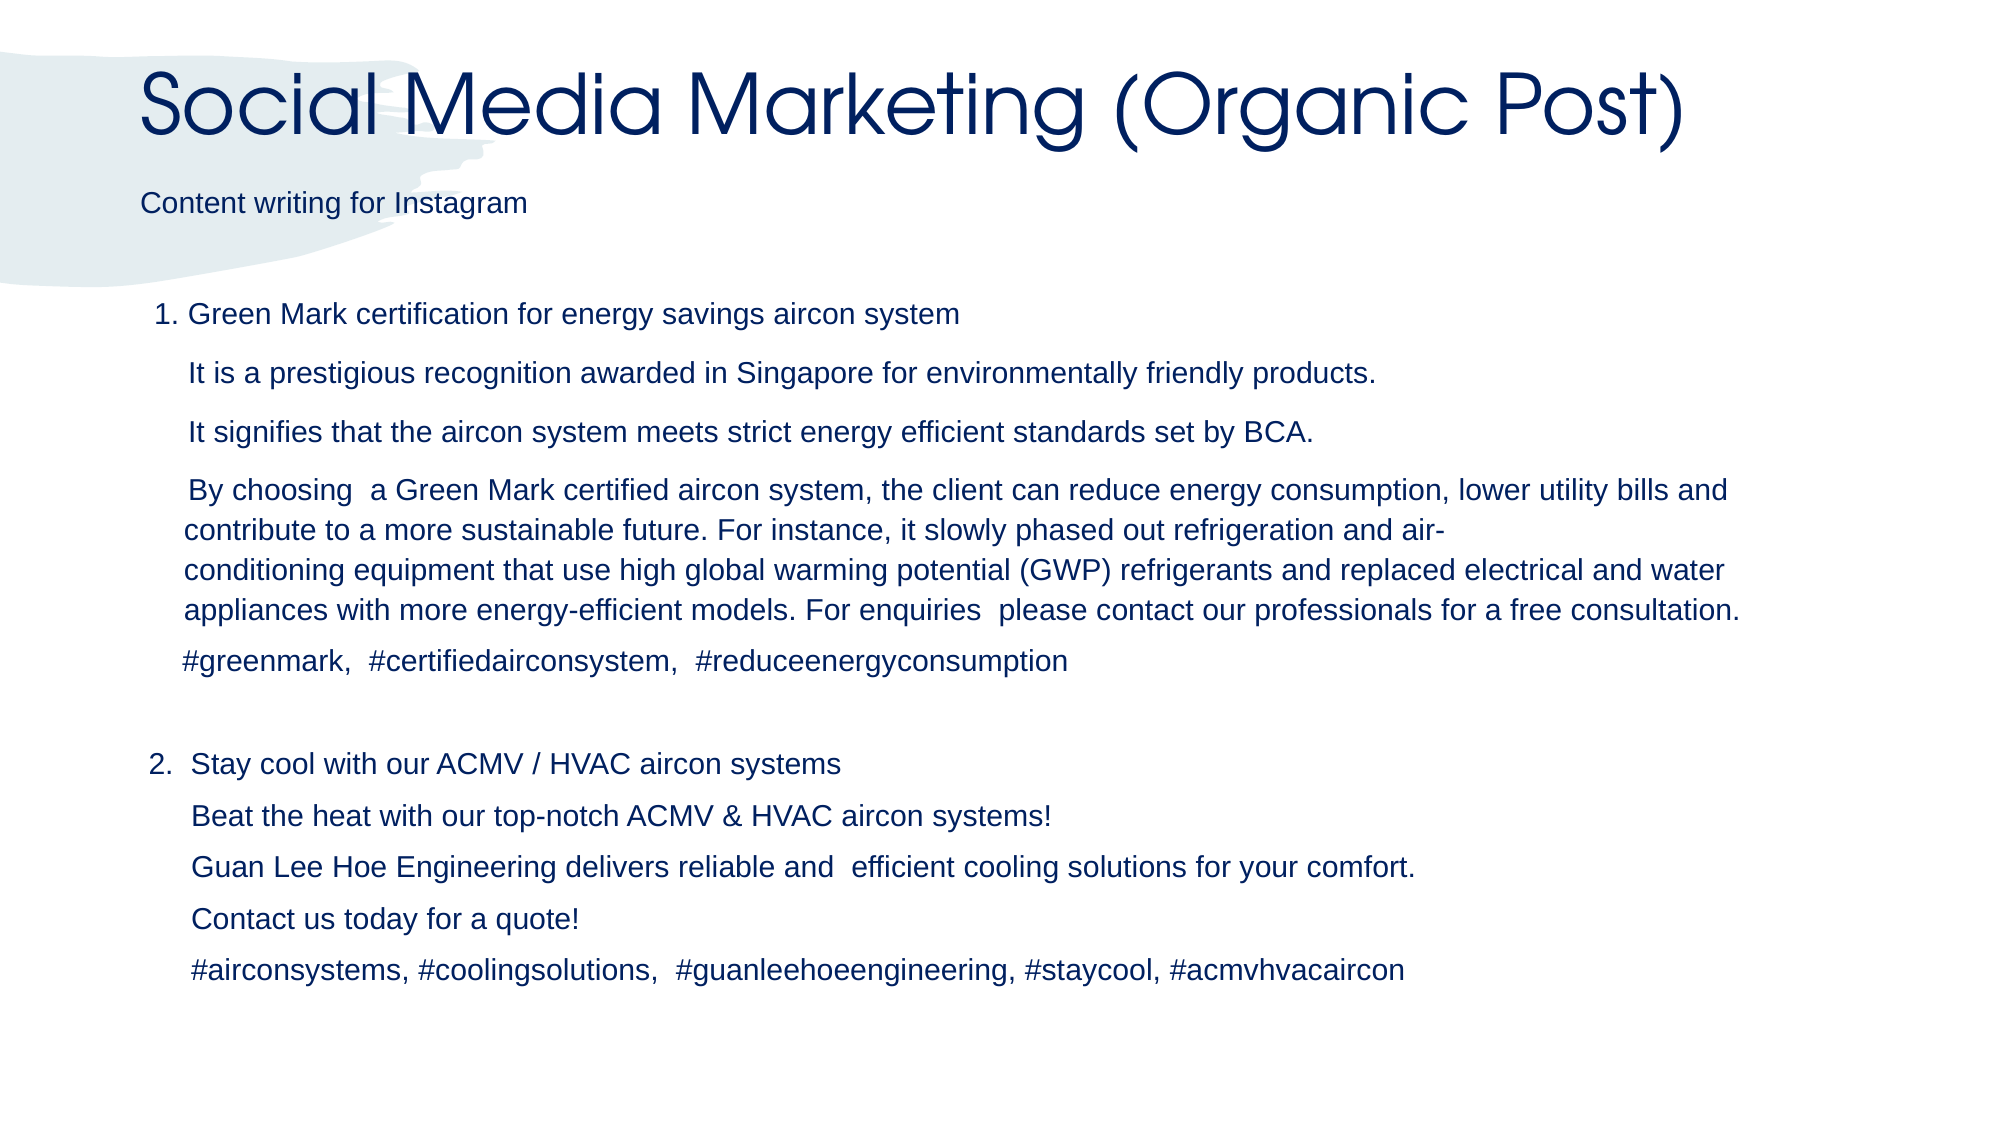

Social Media Marketing (Organic Post)
Content writing for Instagram

1. Green Mark certification for energy savings aircon system
    It is a prestigious recognition awarded in Singapore for environmentally friendly products.
    It signifies that the aircon system meets strict energy efficient standards set by BCA.
    By choosing  a Green Mark certified aircon system, the client can reduce energy consumption, lower utility bills and contribute to a more sustainable future. For instance, it slowly phased out refrigeration and air-conditioning equipment that use high global warming potential (GWP) refrigerants and replaced electrical and water appliances with more energy-efficient models. For enquiries  please contact our professionals for a free consultation.
     #greenmark,  #certifiedairconsystem,  #reduceenergyconsumption

 2.  Stay cool with our ACMV / HVAC aircon systems
      Beat the heat with our top-notch ACMV & HVAC aircon systems!
      Guan Lee Hoe Engineering delivers reliable and  efficient cooling solutions for your comfort.
      Contact us today for a quote!
      #airconsystems, #coolingsolutions,  #guanleehoeengineering, #staycool, #acmvhvacaircon